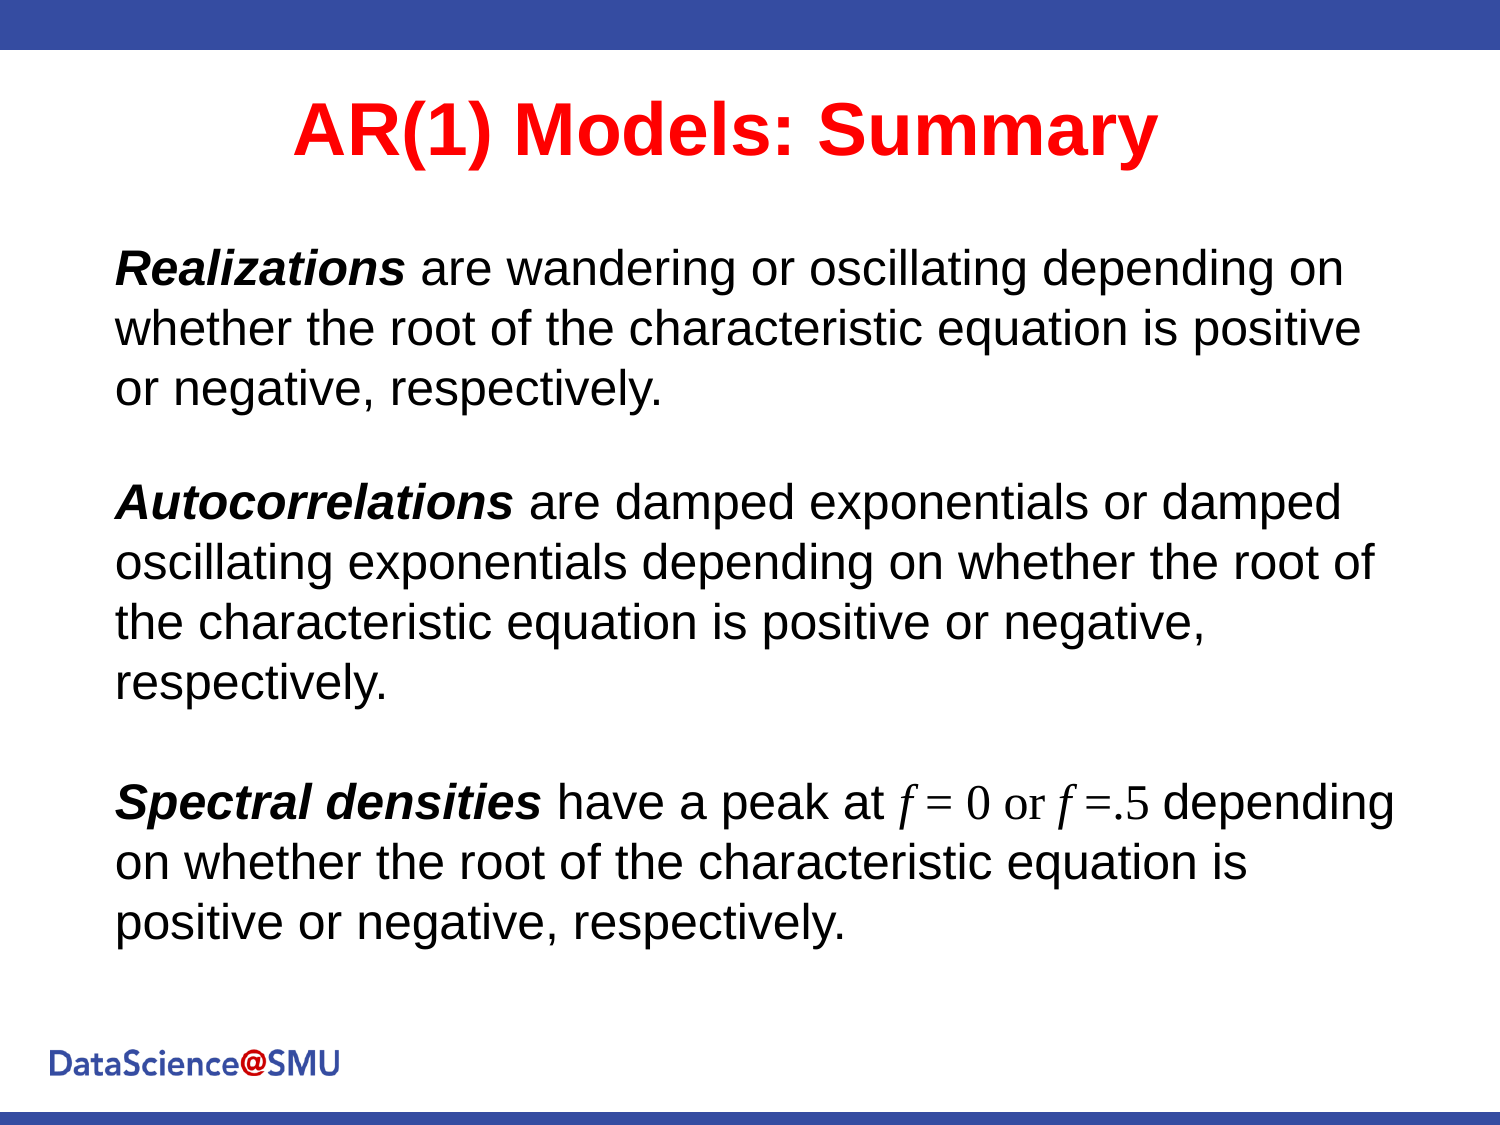

AR(1) Models: Summary
Realizations are wandering or oscillating depending on whether the root of the characteristic equation is positive or negative, respectively.
Autocorrelations are damped exponentials or damped oscillating exponentials depending on whether the root of the characteristic equation is positive or negative, respectively.
Spectral densities have a peak at f = 0 or f =.5 depending on whether the root of the characteristic equation is positive or negative, respectively.